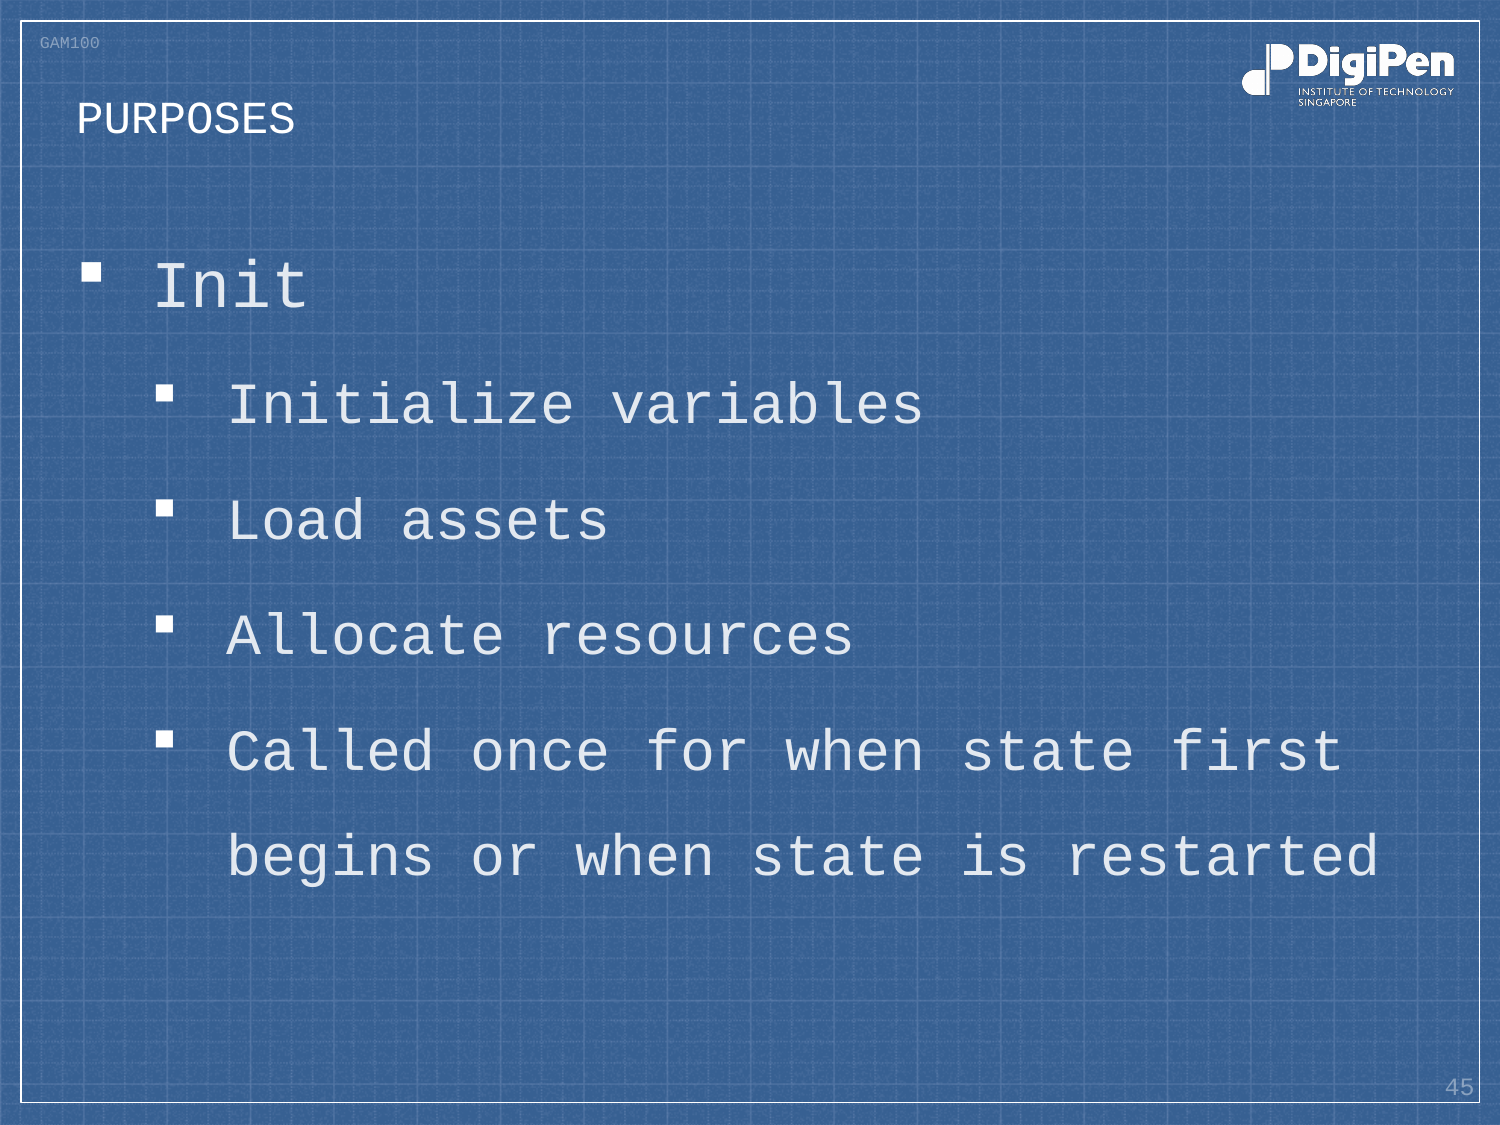

# purposes
Init
Initialize variables
Load assets
Allocate resources
Called once for when state first begins or when state is restarted

45